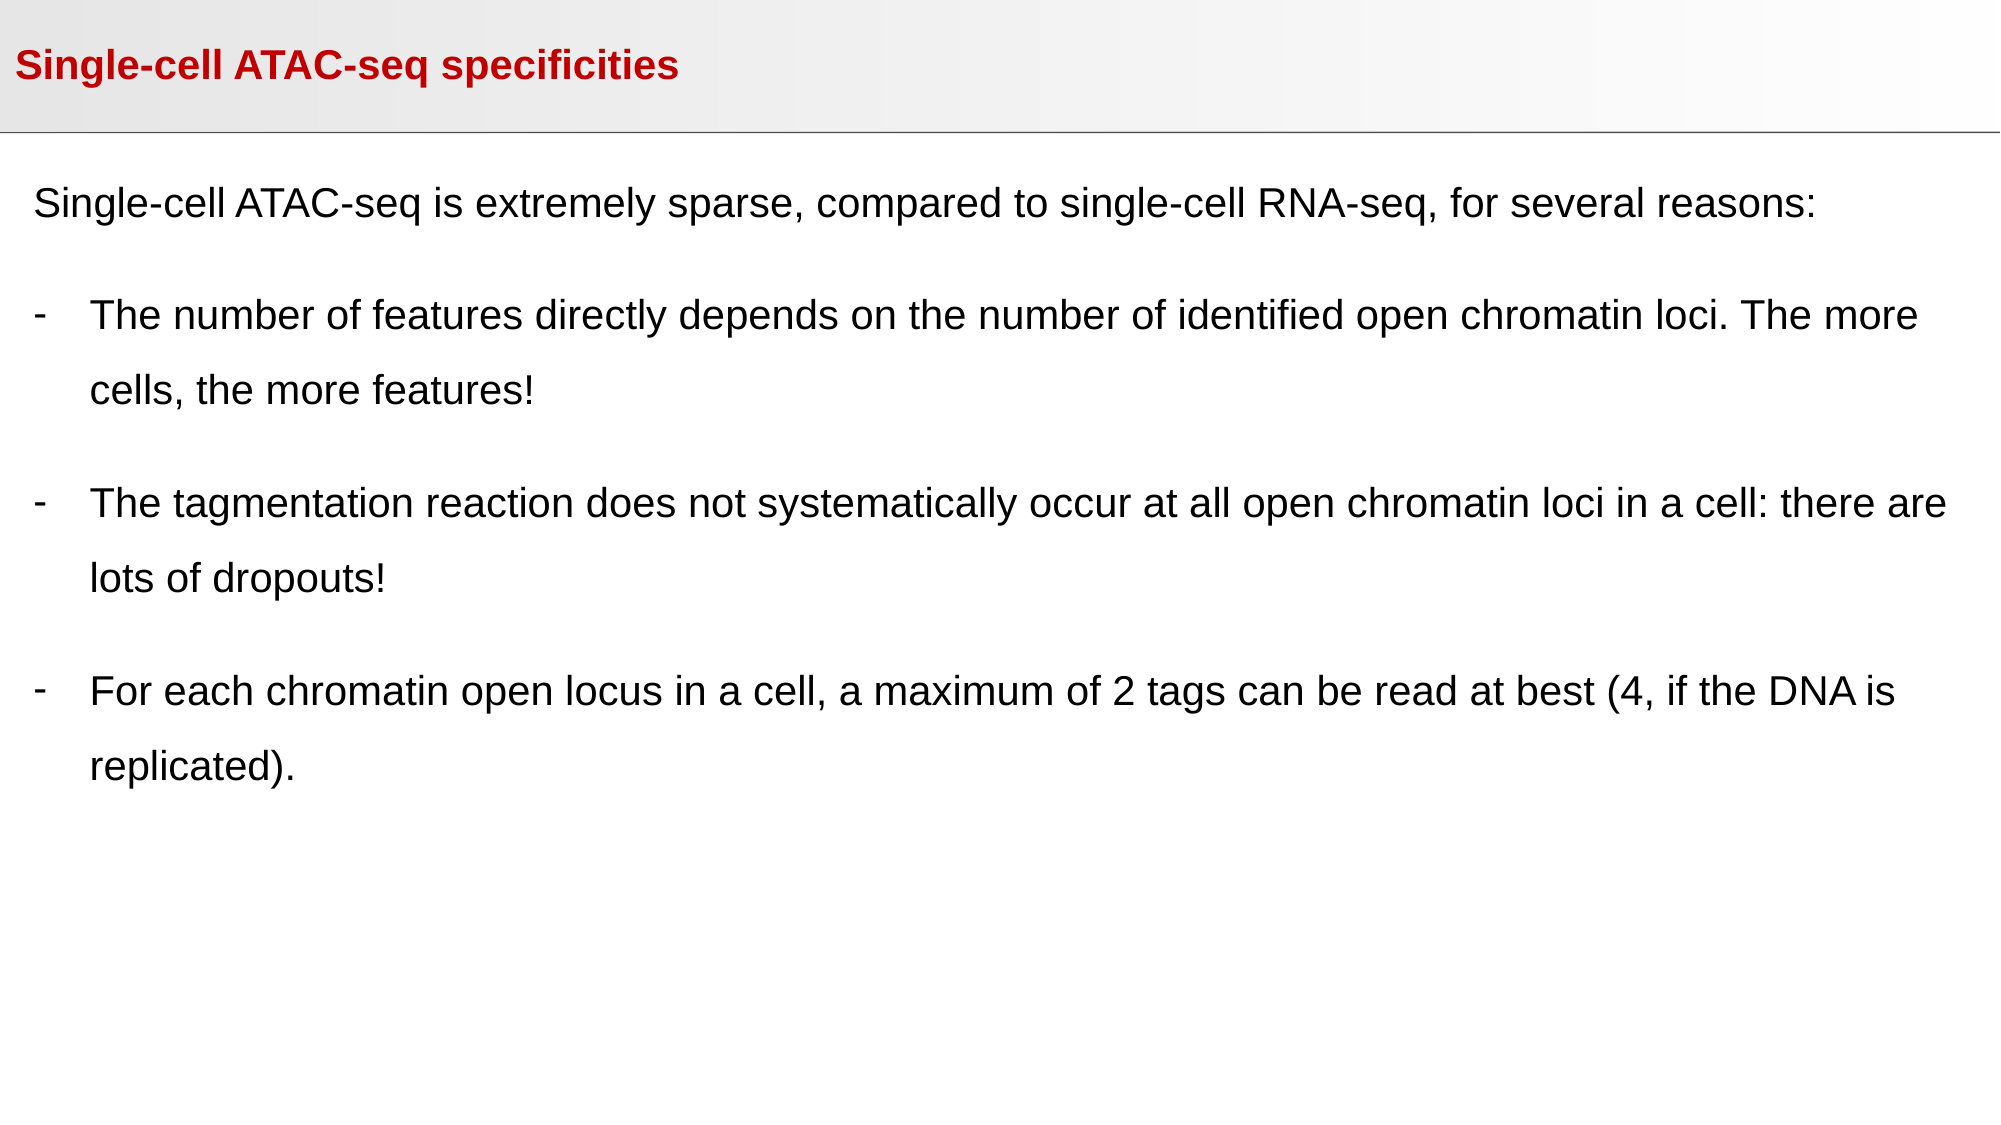

# Single-cell ATAC-seq specificities
Single-cell ATAC-seq is extremely sparse, compared to single-cell RNA-seq, for several reasons:
The number of features directly depends on the number of identified open chromatin loci. The more cells, the more features!
The tagmentation reaction does not systematically occur at all open chromatin loci in a cell: there are lots of dropouts!
For each chromatin open locus in a cell, a maximum of 2 tags can be read at best (4, if the DNA is replicated).